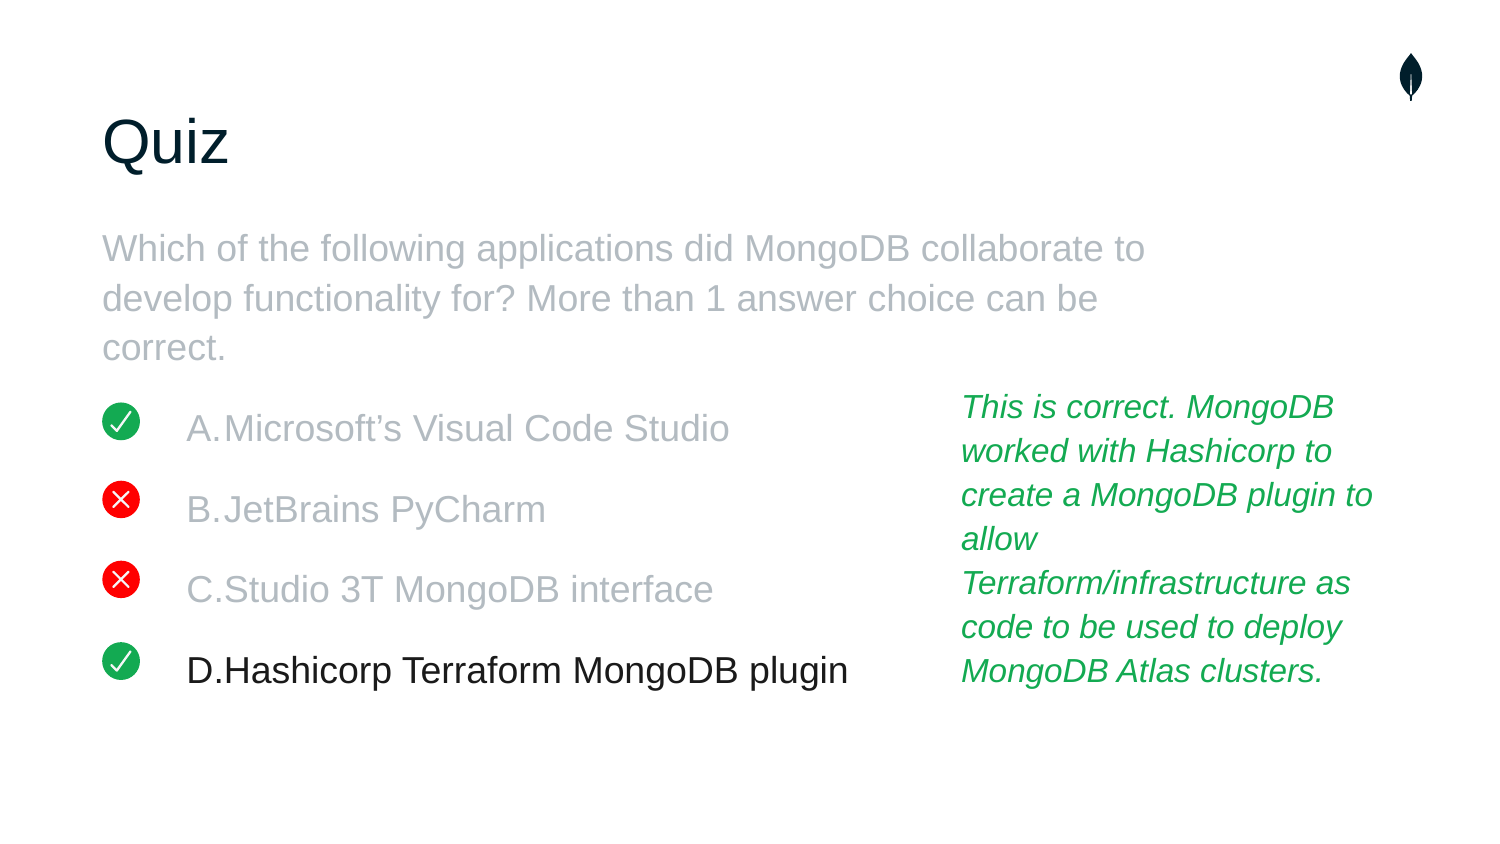

# Quiz
Which of the following applications did MongoDB collaborate to develop functionality for? More than 1 answer choice can be correct.
Microsoft’s Visual Code Studio
JetBrains PyCharm
Studio 3T MongoDB interface
Hashicorp Terraform MongoDB plugin
This is correct. MongoDB worked with Hashicorp to create a MongoDB plugin to allow Terraform/infrastructure as code to be used to deploy MongoDB Atlas clusters.